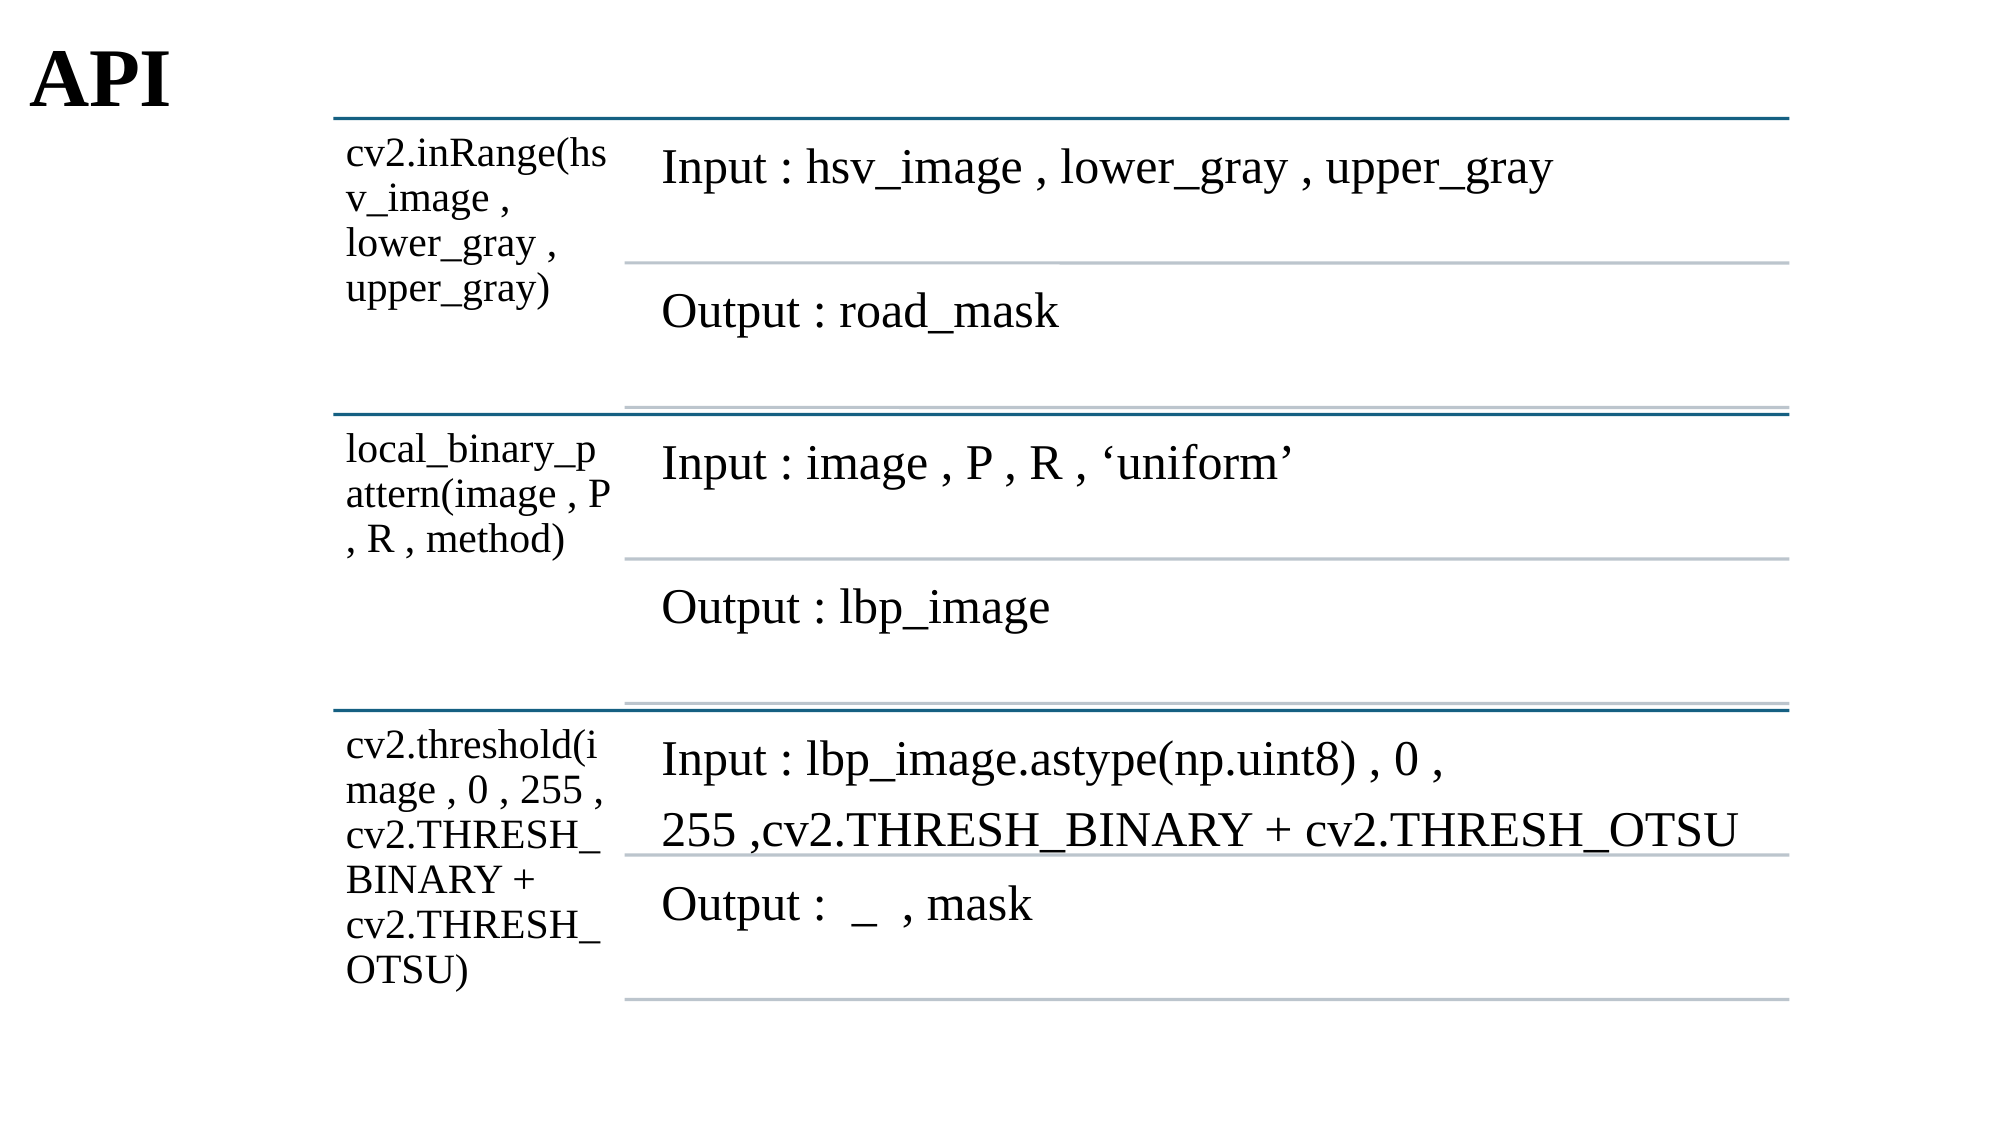

API
cv2.inRange(hsv_image , lower_gray , upper_gray)
Input : hsv_image , lower_gray , upper_gray
Output : road_mask
local_binary_pattern(image , P , R , method)
Input : image , P , R , ‘uniform’
Output : lbp_image
cv2.threshold(image , 0 , 255 , cv2.THRESH_BINARY + cv2.THRESH_OTSU)
Input : lbp_image.astype(np.uint8) , 0 ,
255 ,cv2.THRESH_BINARY + cv2.THRESH_OTSU
Output :  _  , mask